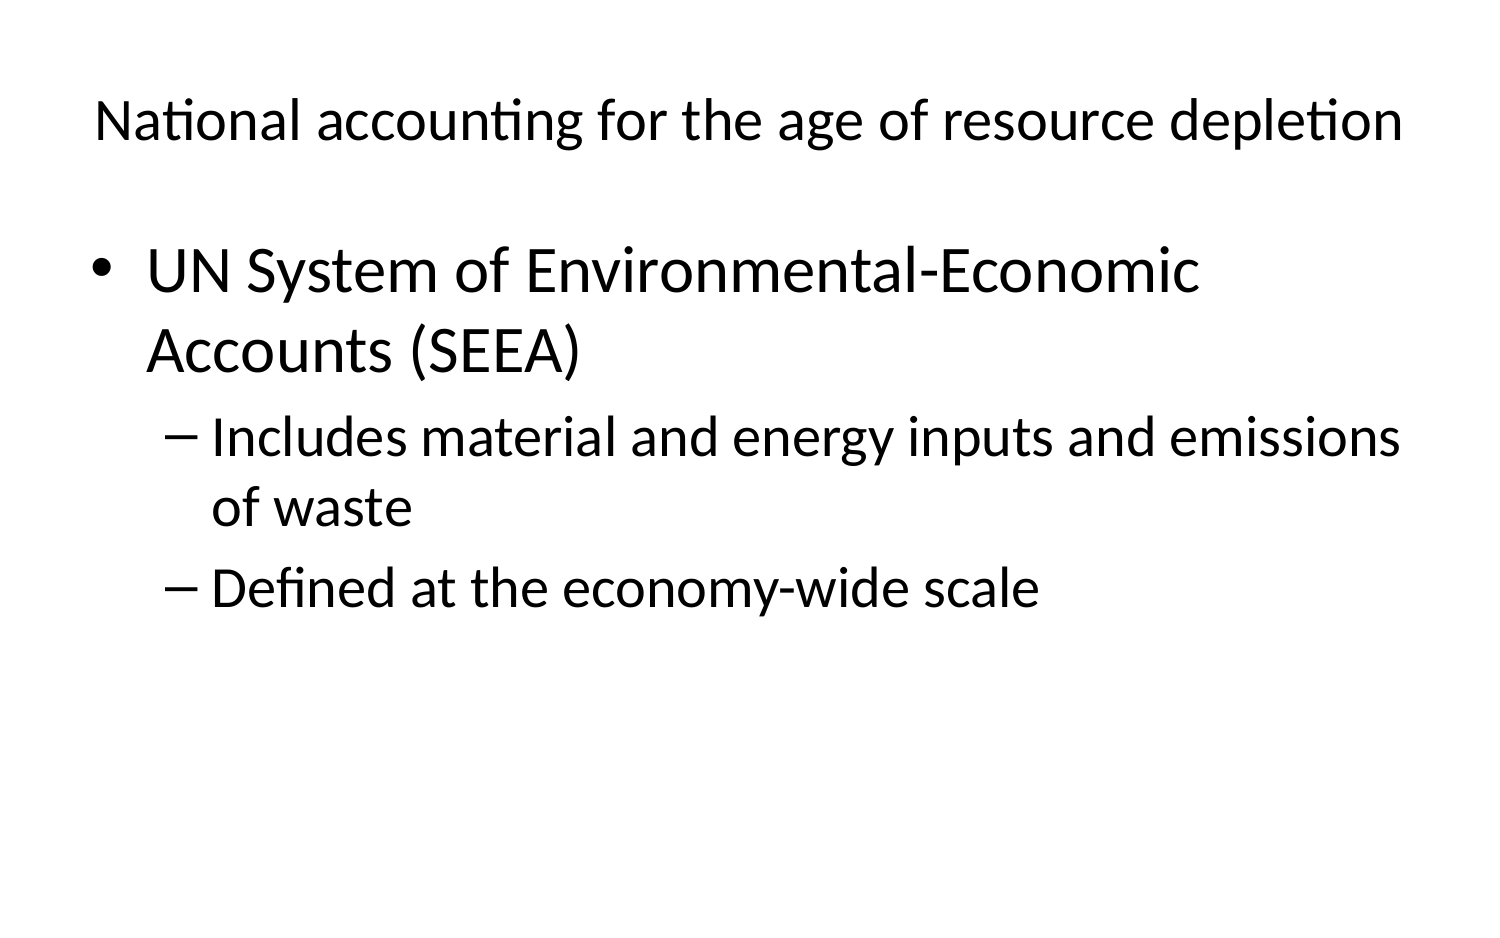

# National accounting for the age of resource depletion
UN System of Environmental-Economic Accounts (SEEA)
Includes material and energy inputs and emissions of waste
Defined at the economy-wide scale